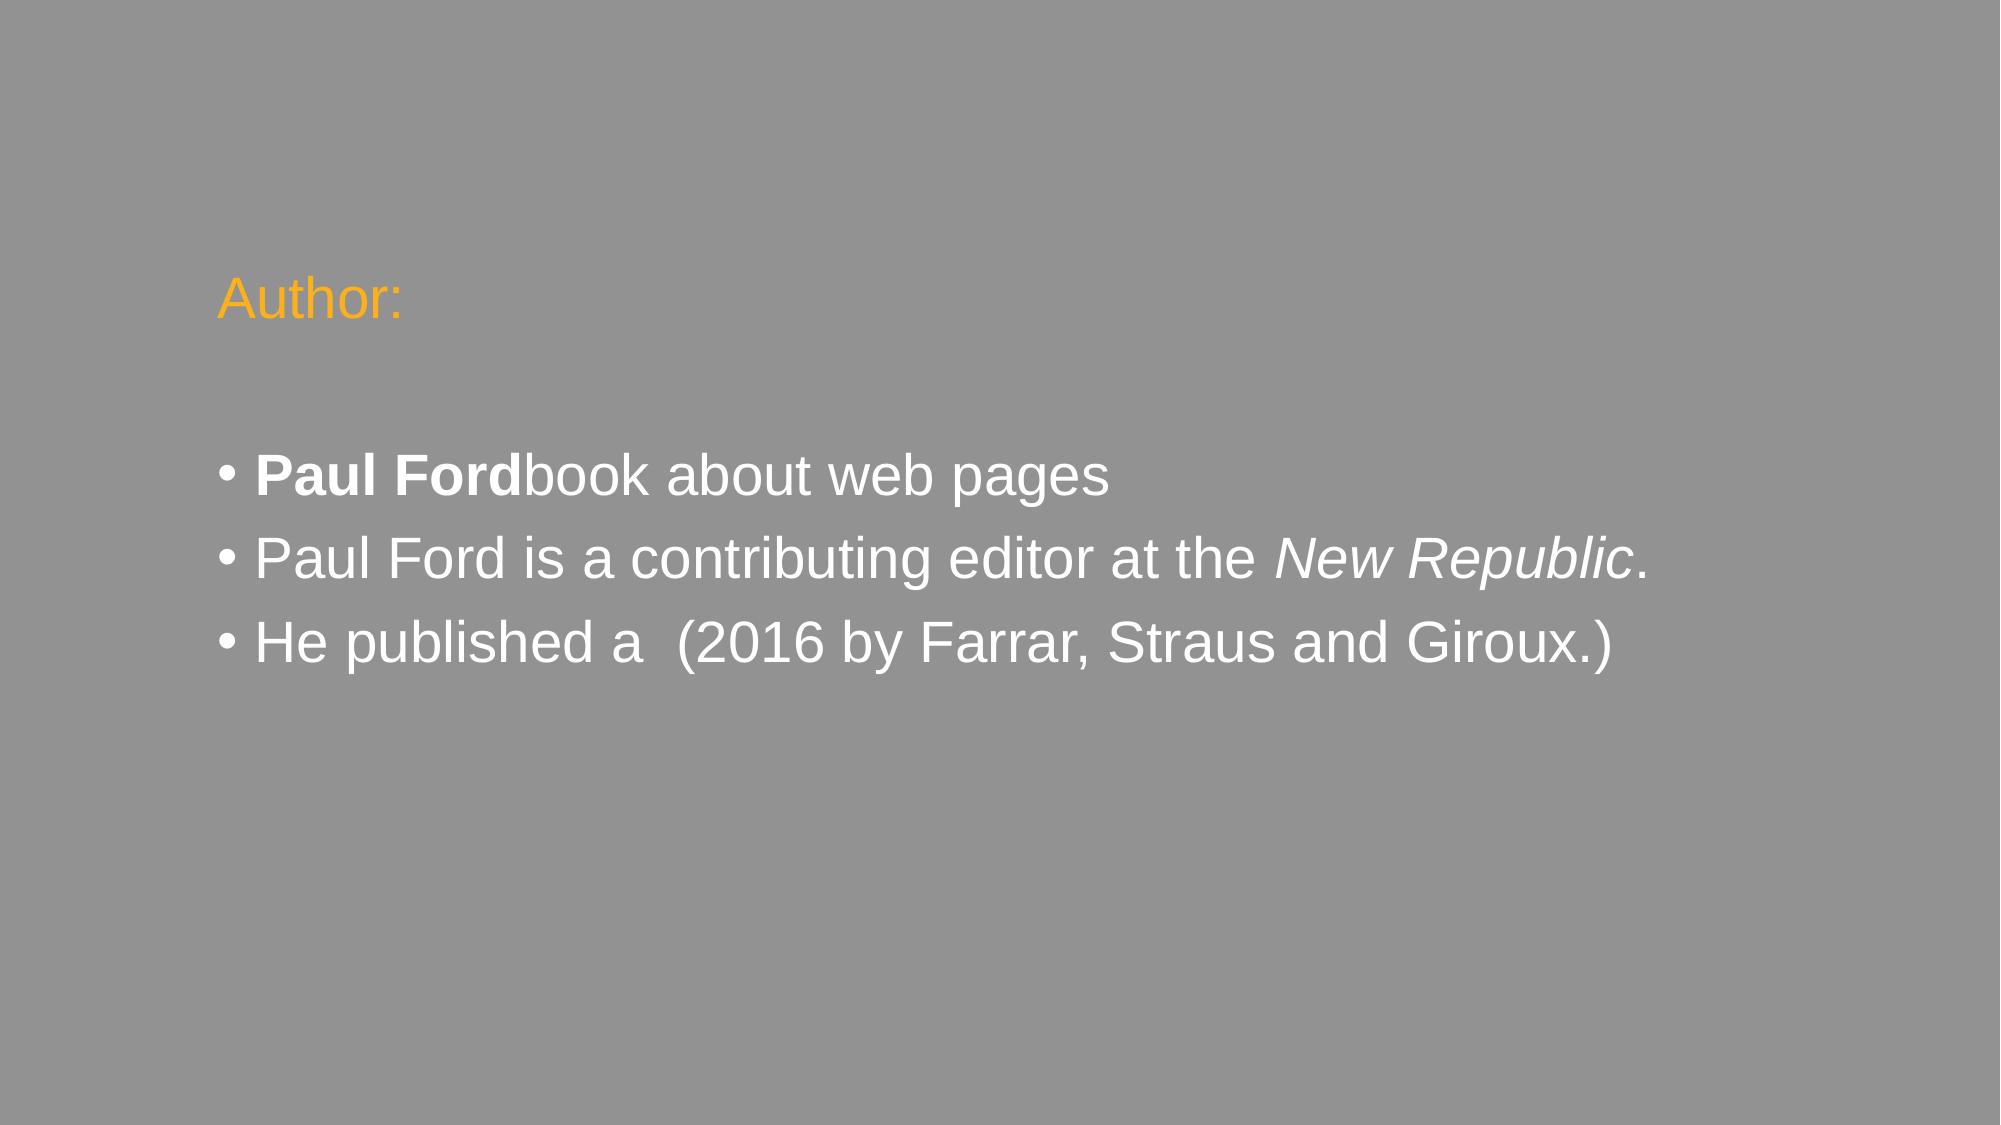

# Author:
Paul Fordbook about web pages
Paul Ford is a contributing editor at the New Republic.
He published a  (2016 by Farrar, Straus and Giroux.)